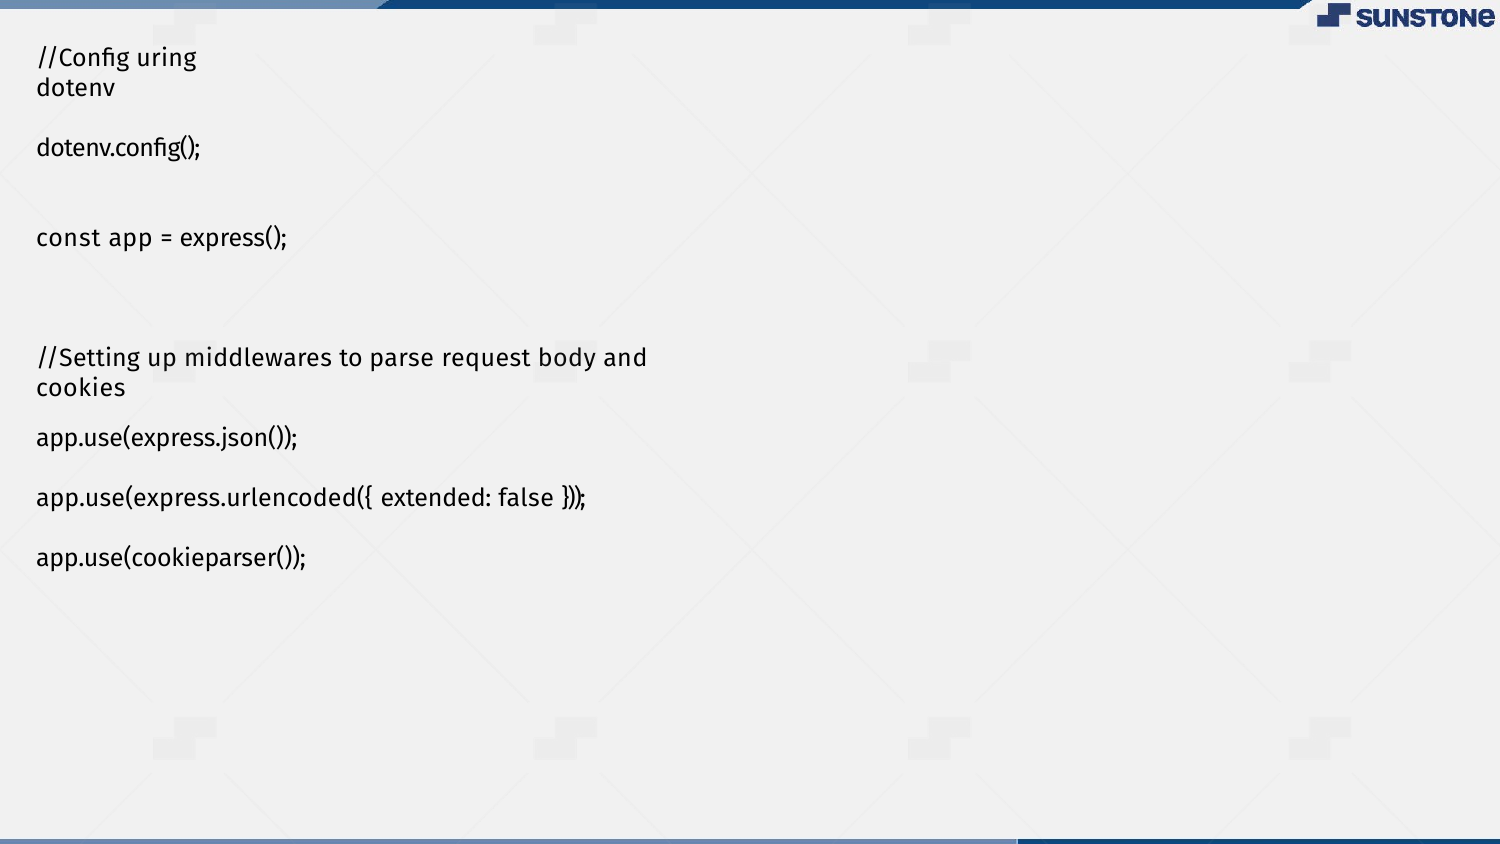

//Conﬁg uring dotenv

dotenv.conﬁg();
const app = express();
//Setting up middlewares to parse request body and cookies
app.use(express.json());
app.use(express.urlencoded({ extended: false }));  app.use(cookieparser());